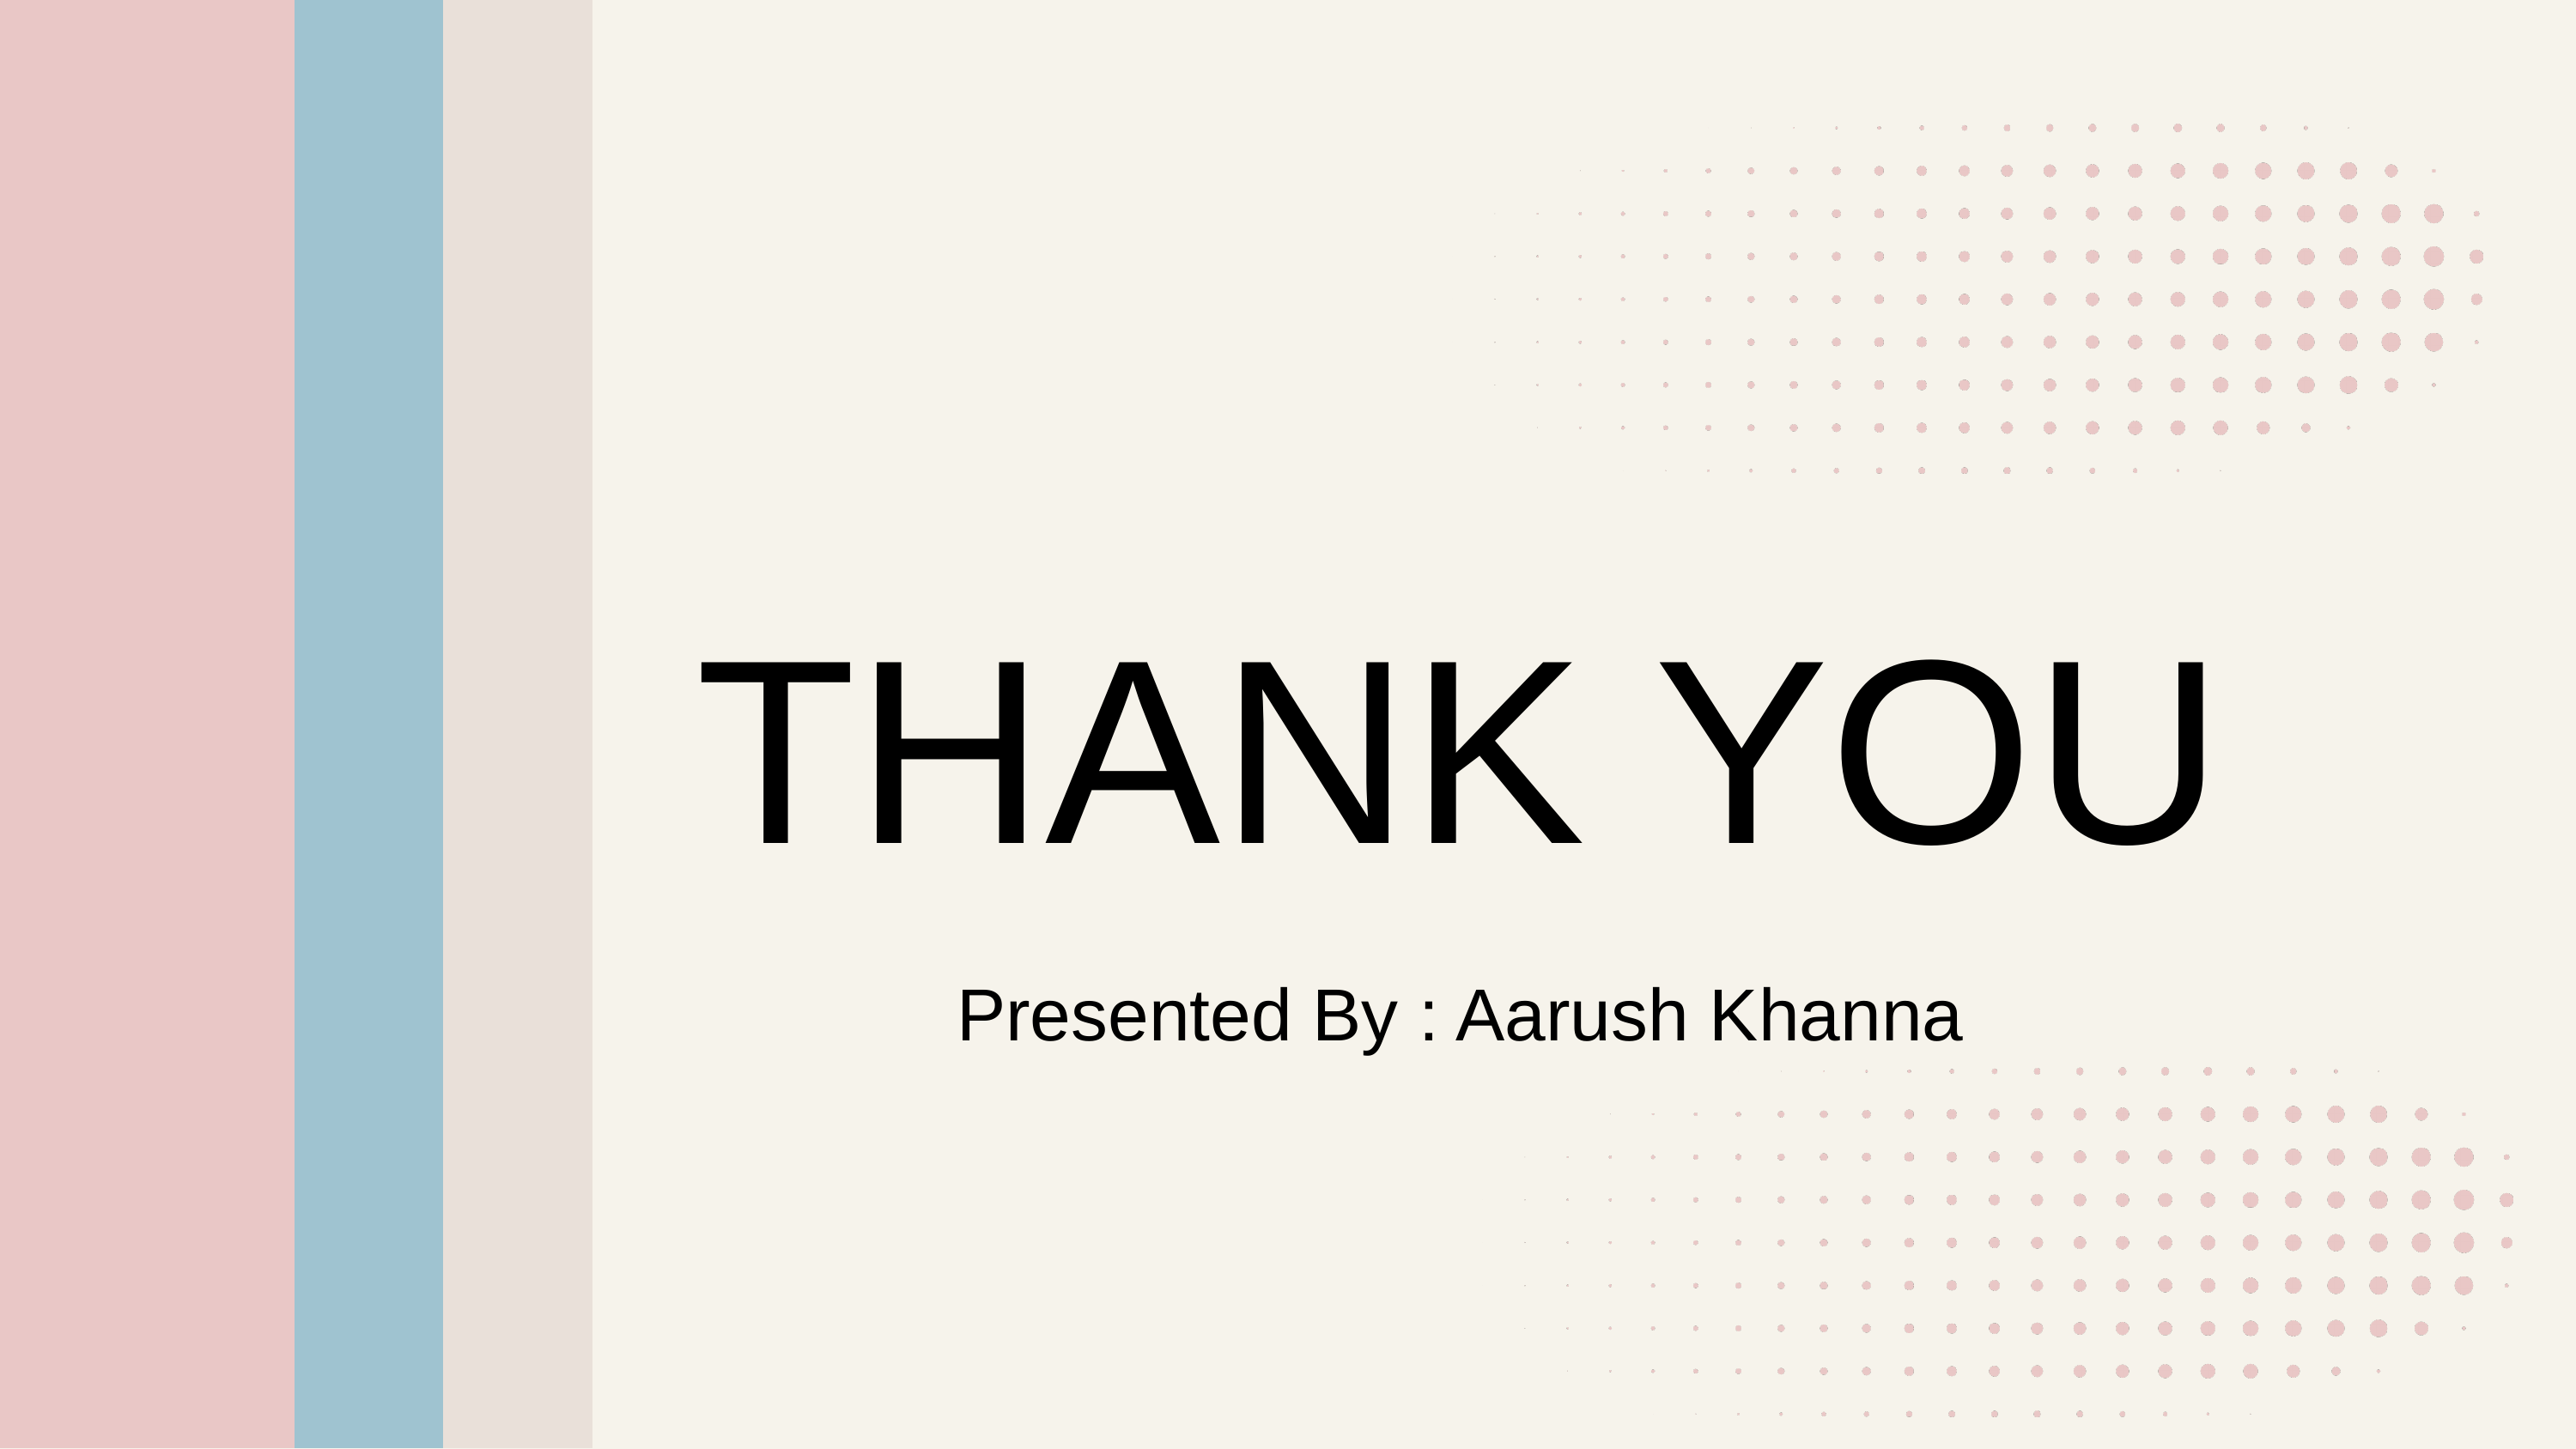

THANK YOU
Presented By : Aarush Khanna